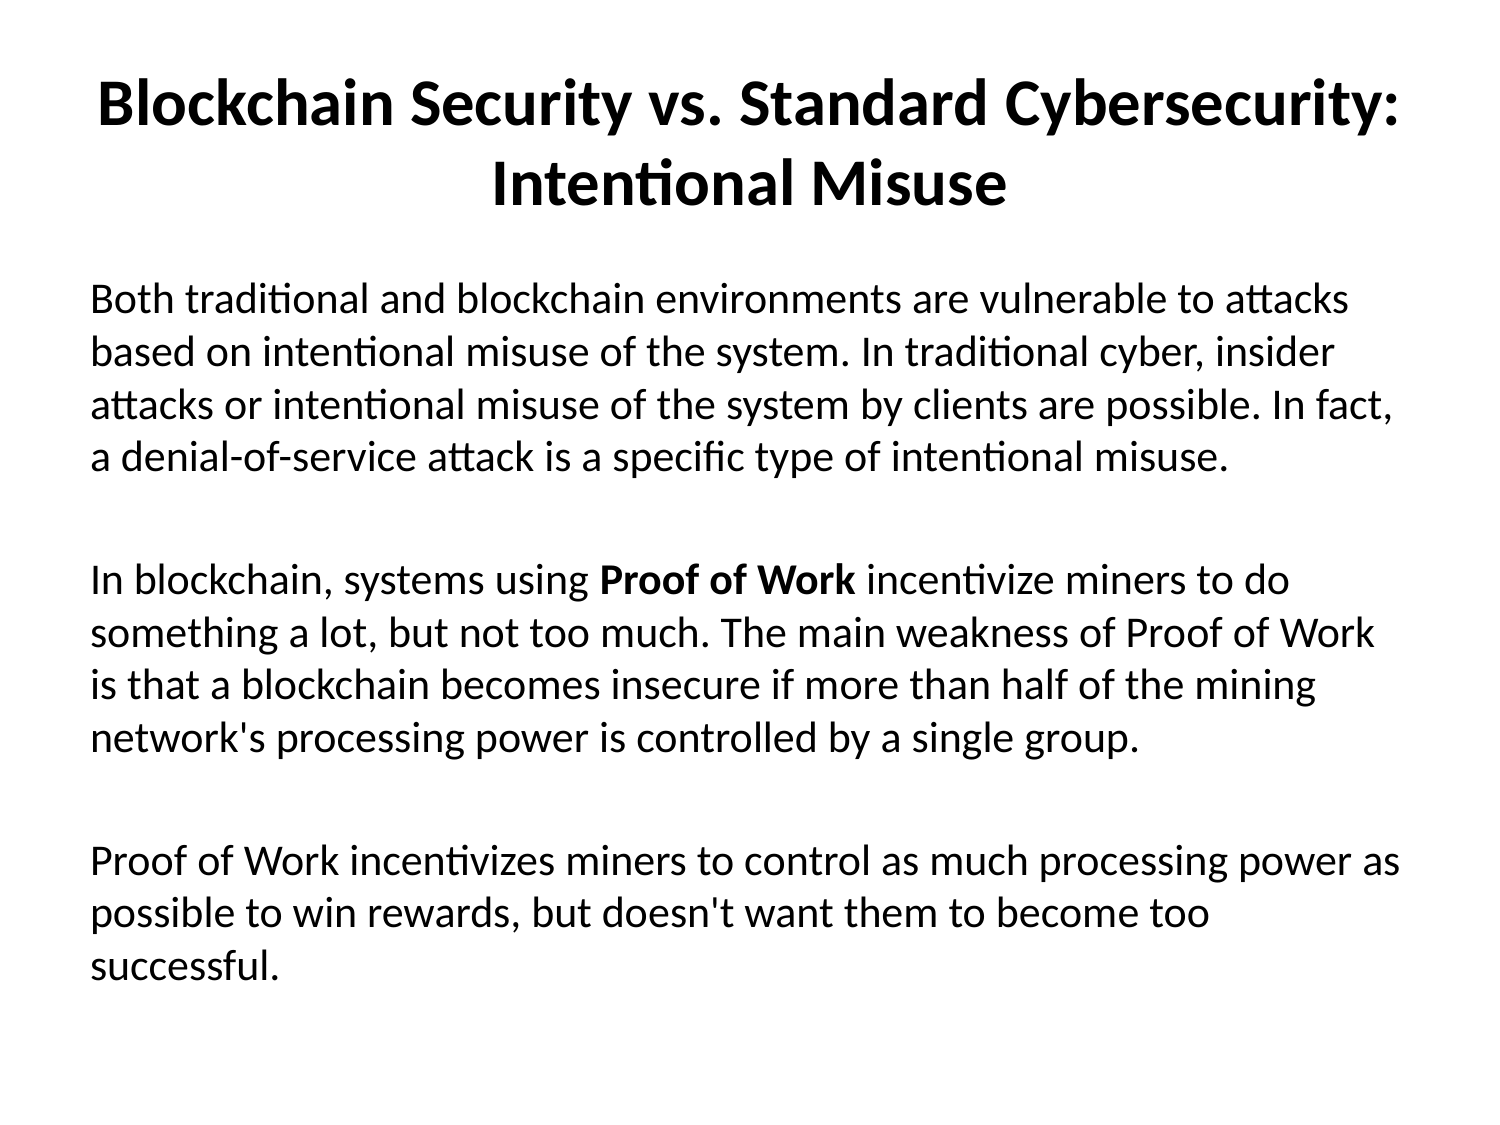

# Blockchain Security vs. Standard Cybersecurity: Intentional Misuse
Both traditional and blockchain environments are vulnerable to attacks based on intentional misuse of the system. In traditional cyber, insider attacks or intentional misuse of the system by clients are possible. In fact, a denial-of-service attack is a specific type of intentional misuse.

In blockchain, systems using Proof of Work incentivize miners to do something a lot, but not too much. The main weakness of Proof of Work is that a blockchain becomes insecure if more than half of the mining network's processing power is controlled by a single group.

Proof of Work incentivizes miners to control as much processing power as possible to win rewards, but doesn't want them to become too successful.